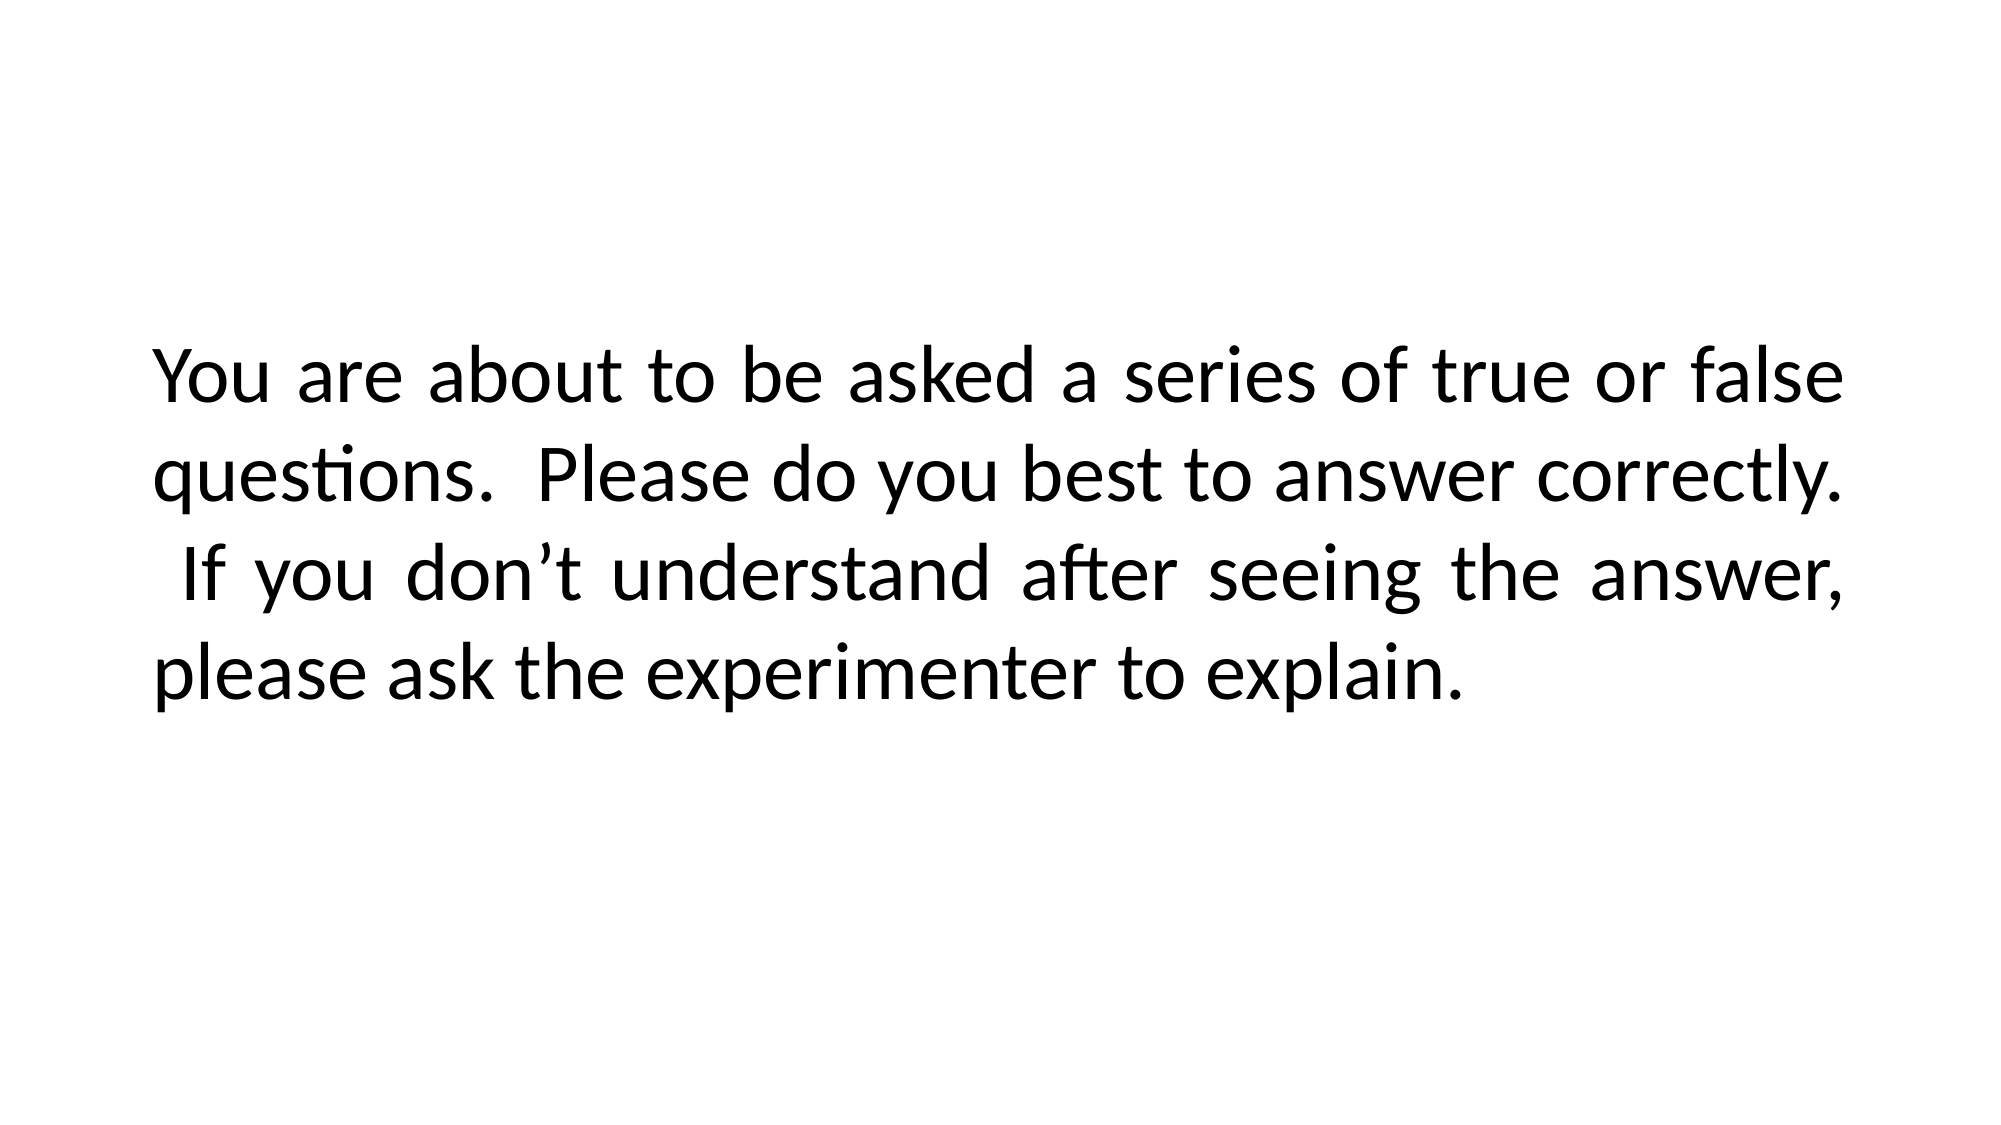

You are about to be asked a series of true or false questions.  Please do you best to answer correctly.  If you don’t understand after seeing the answer, please ask the experimenter to explain.